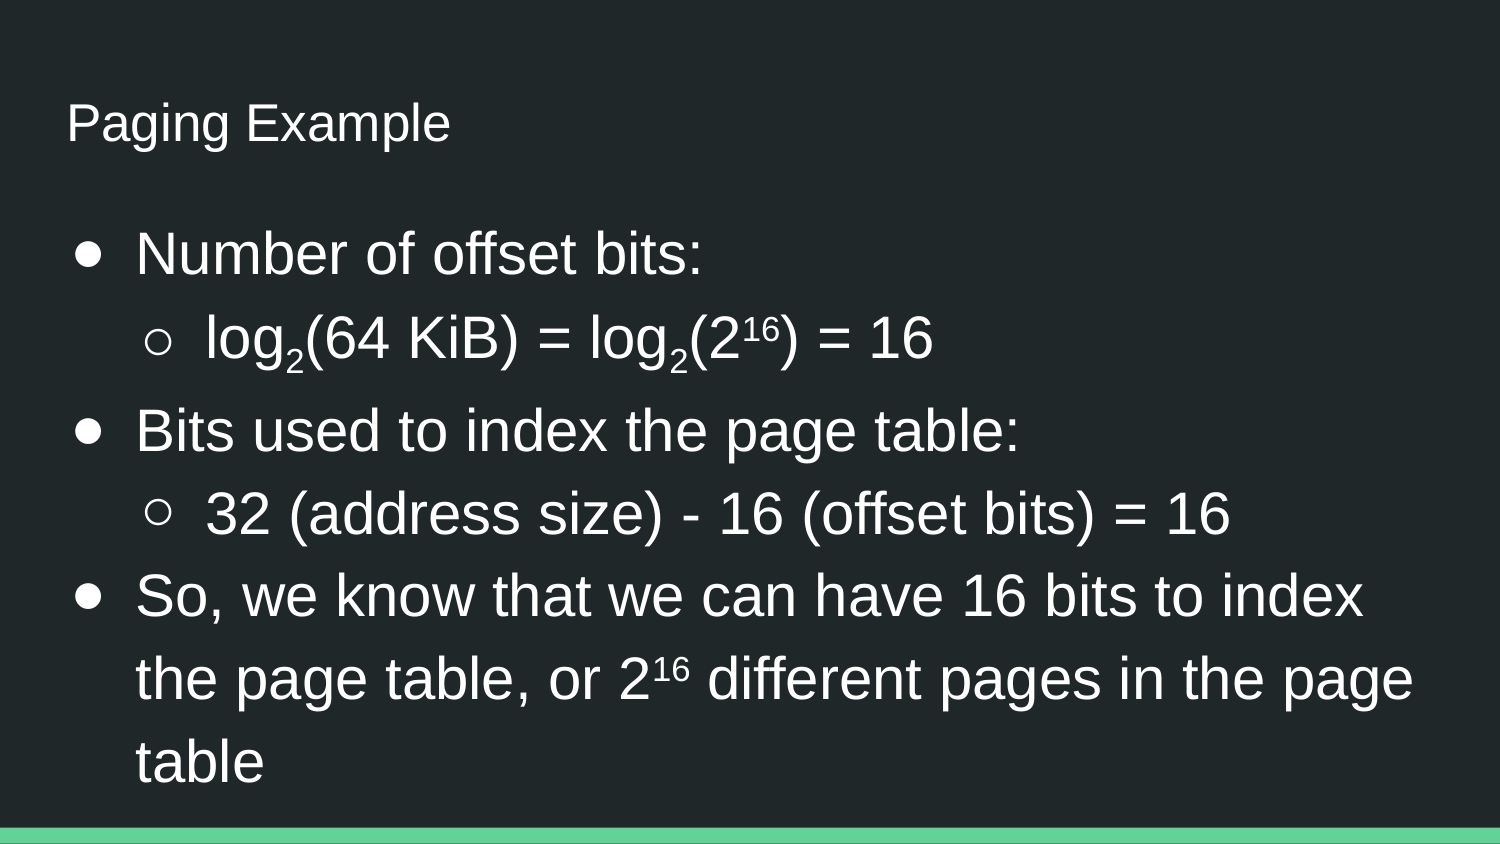

# Paging Example
Number of offset bits:
log2(64 KiB) = log2(216) = 16
Bits used to index the page table:
32 (address size) - 16 (offset bits) = 16
So, we know that we can have 16 bits to index the page table, or 216 different pages in the page table